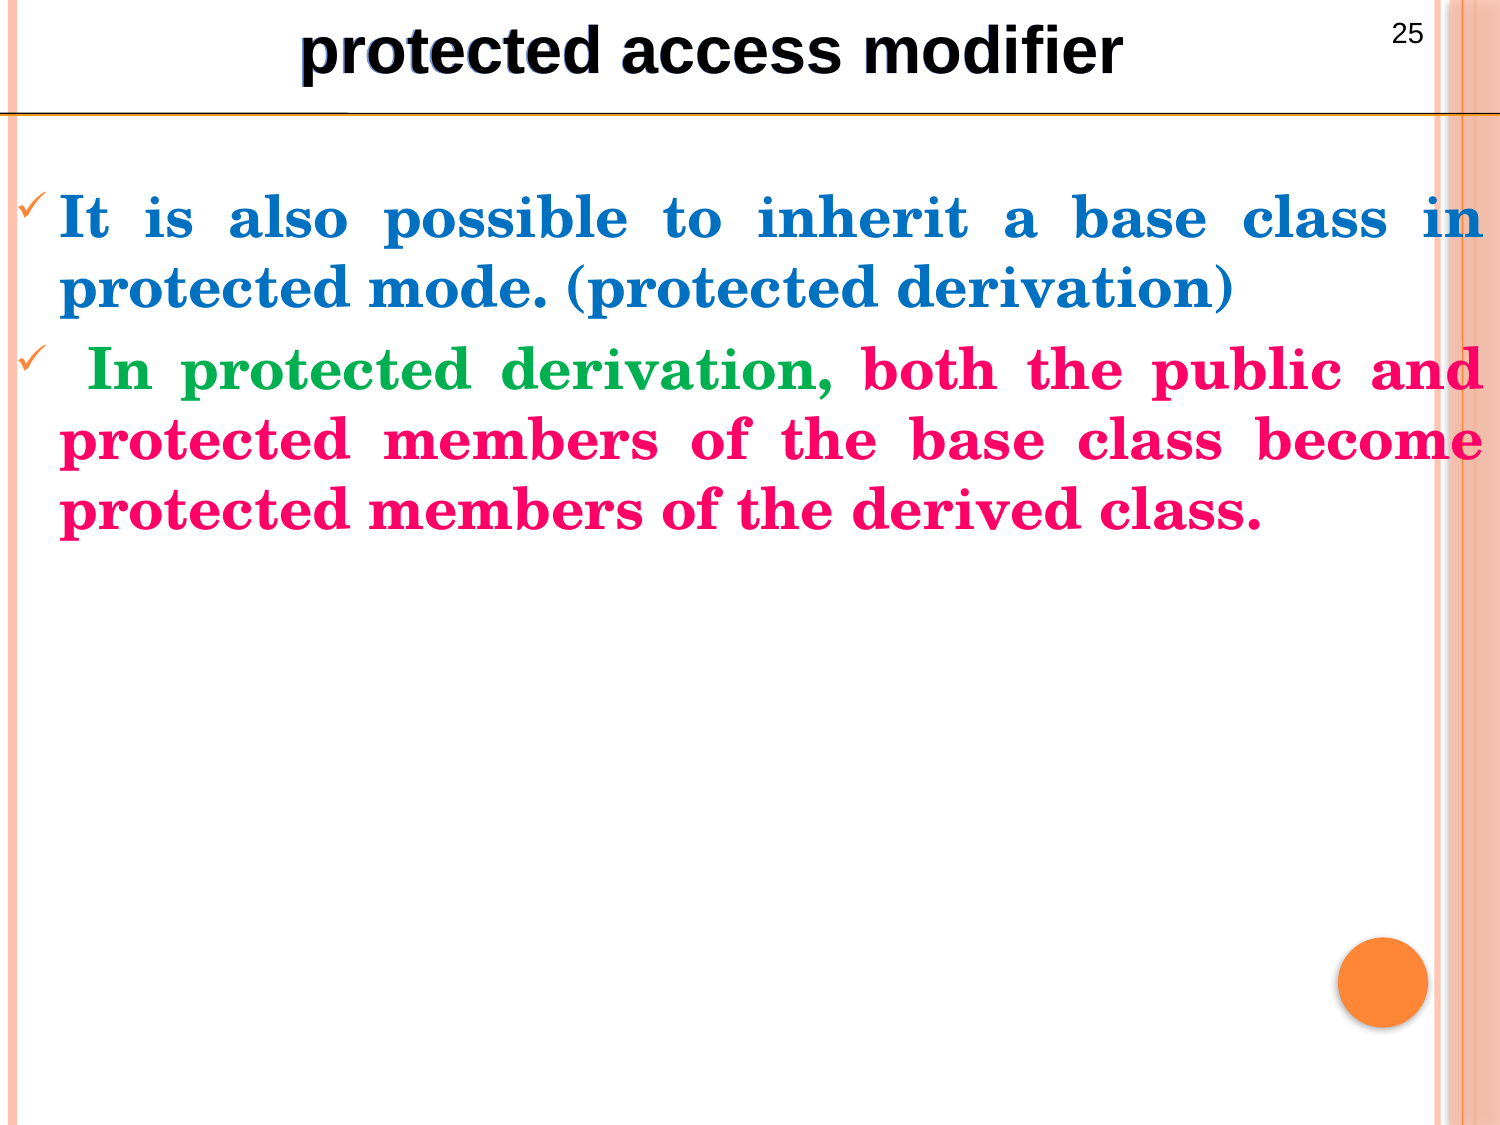

protected access modifier

It is also possible to inherit a base class in protected mode. (protected derivation)
 In protected derivation, both the public and protected members of the base class become protected members of the derived class.